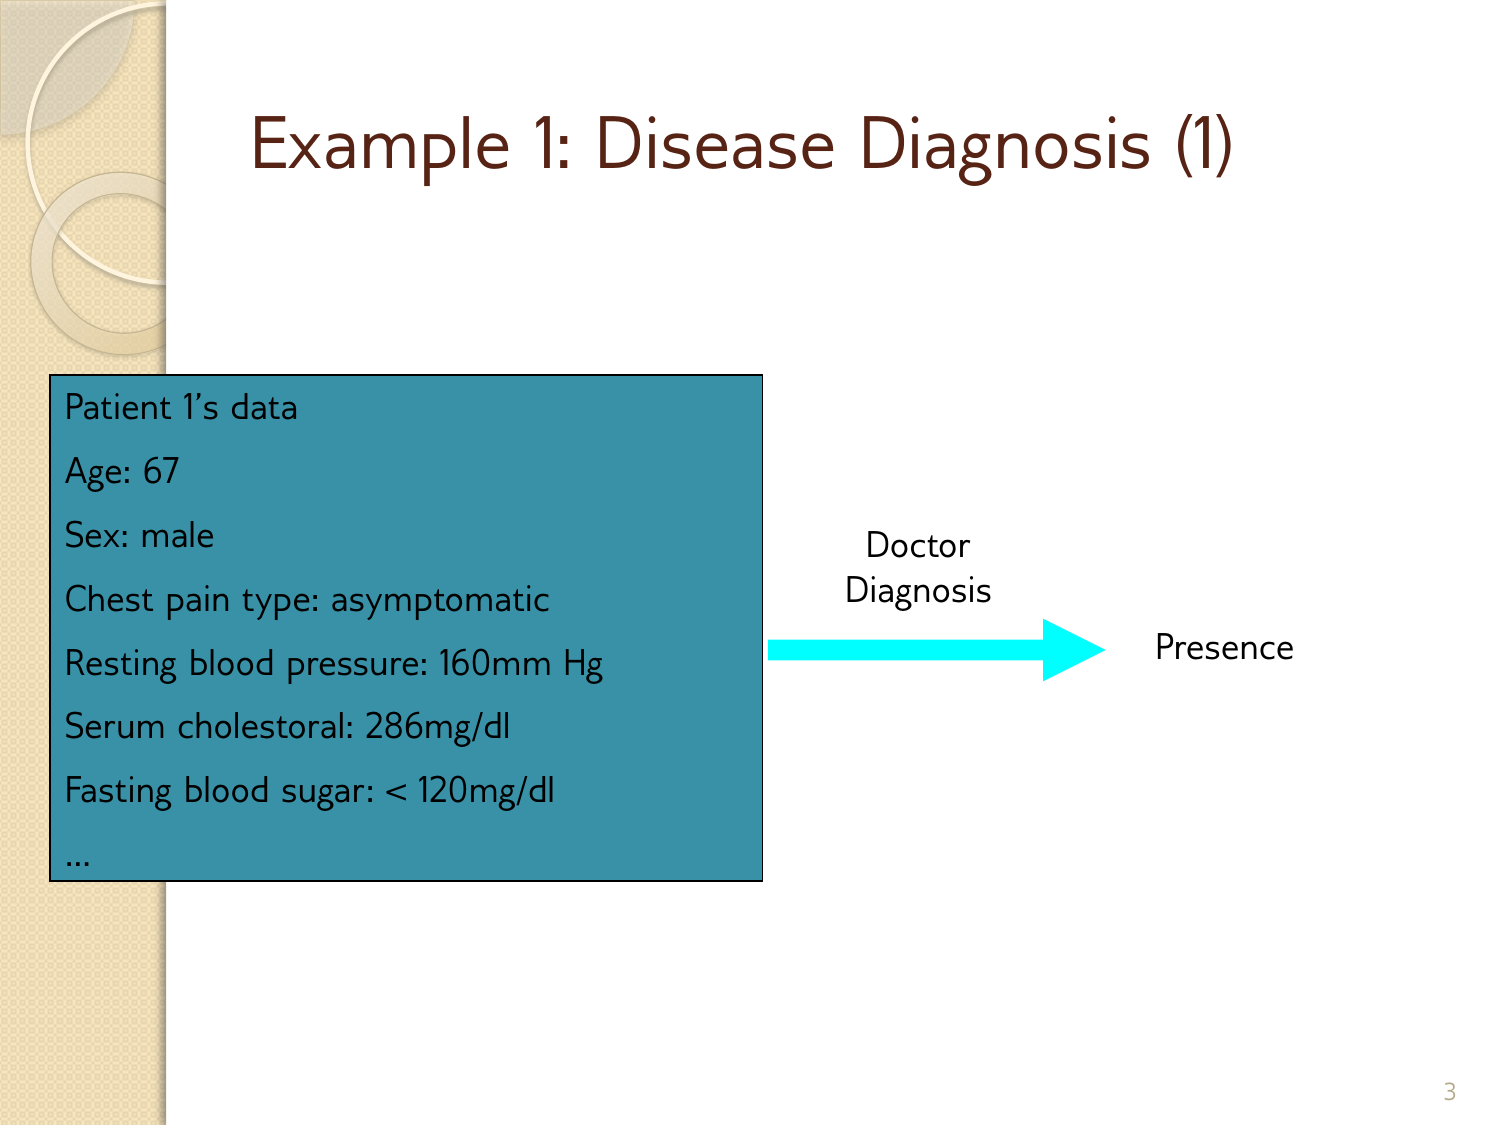

# Example 1: Disease Diagnosis (1)
Patient 1’s data
Age: 67
Sex: male
Chest pain type: asymptomatic
Resting blood pressure: 160mm Hg
Serum cholestoral: 286mg/dl
Fasting blood sugar: < 120mg/dl
…
Doctor Diagnosis
Presence

3